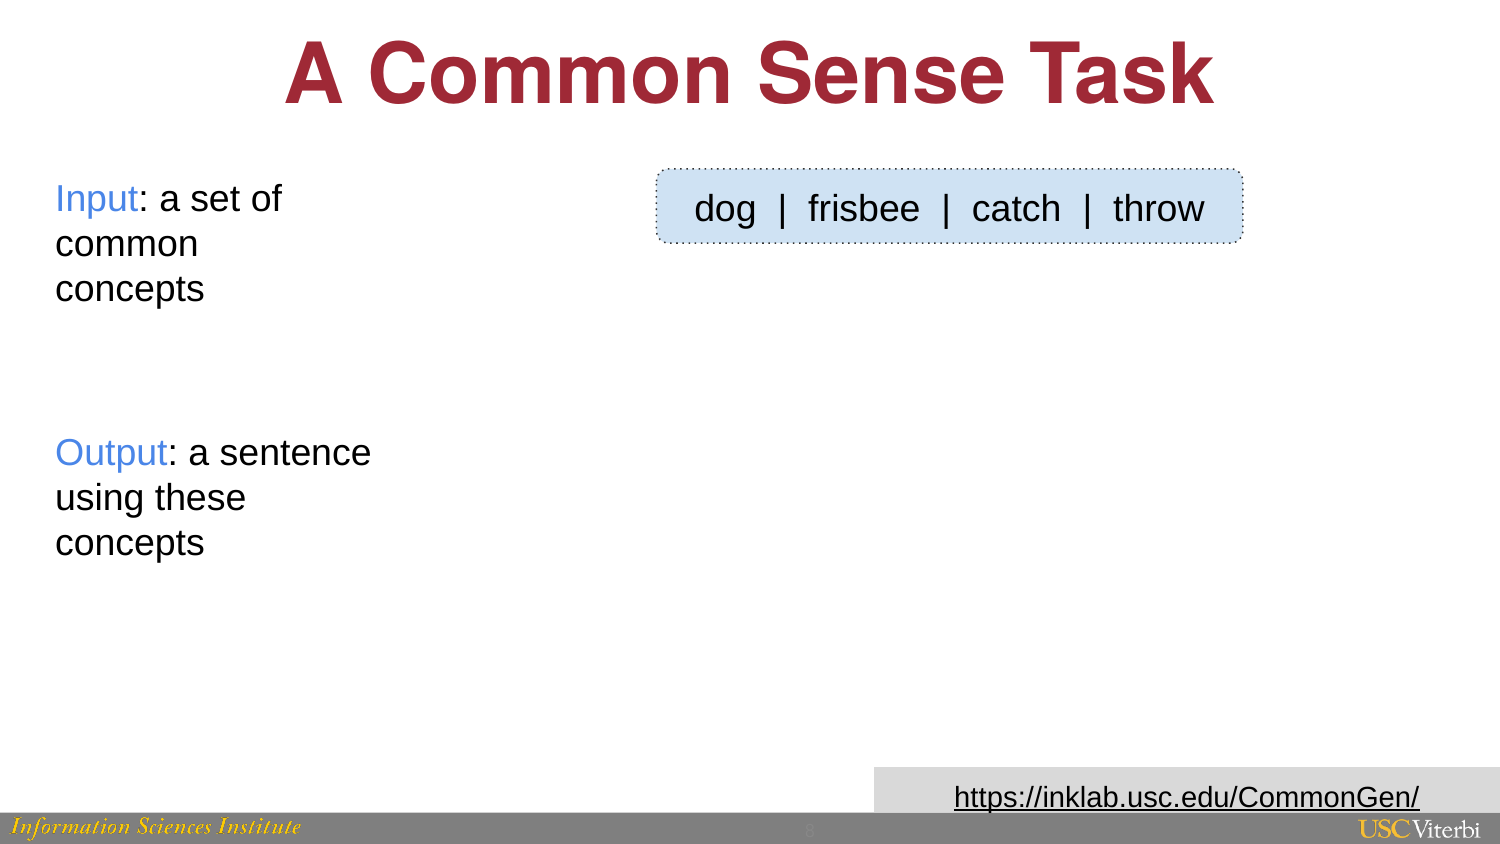

# A Common Sense Task
Input: a set of common concepts
dog  |  frisbee  |  catch  |  throw
Output: a sentence using these concepts
 https://inklab.usc.edu/CommonGen/
8